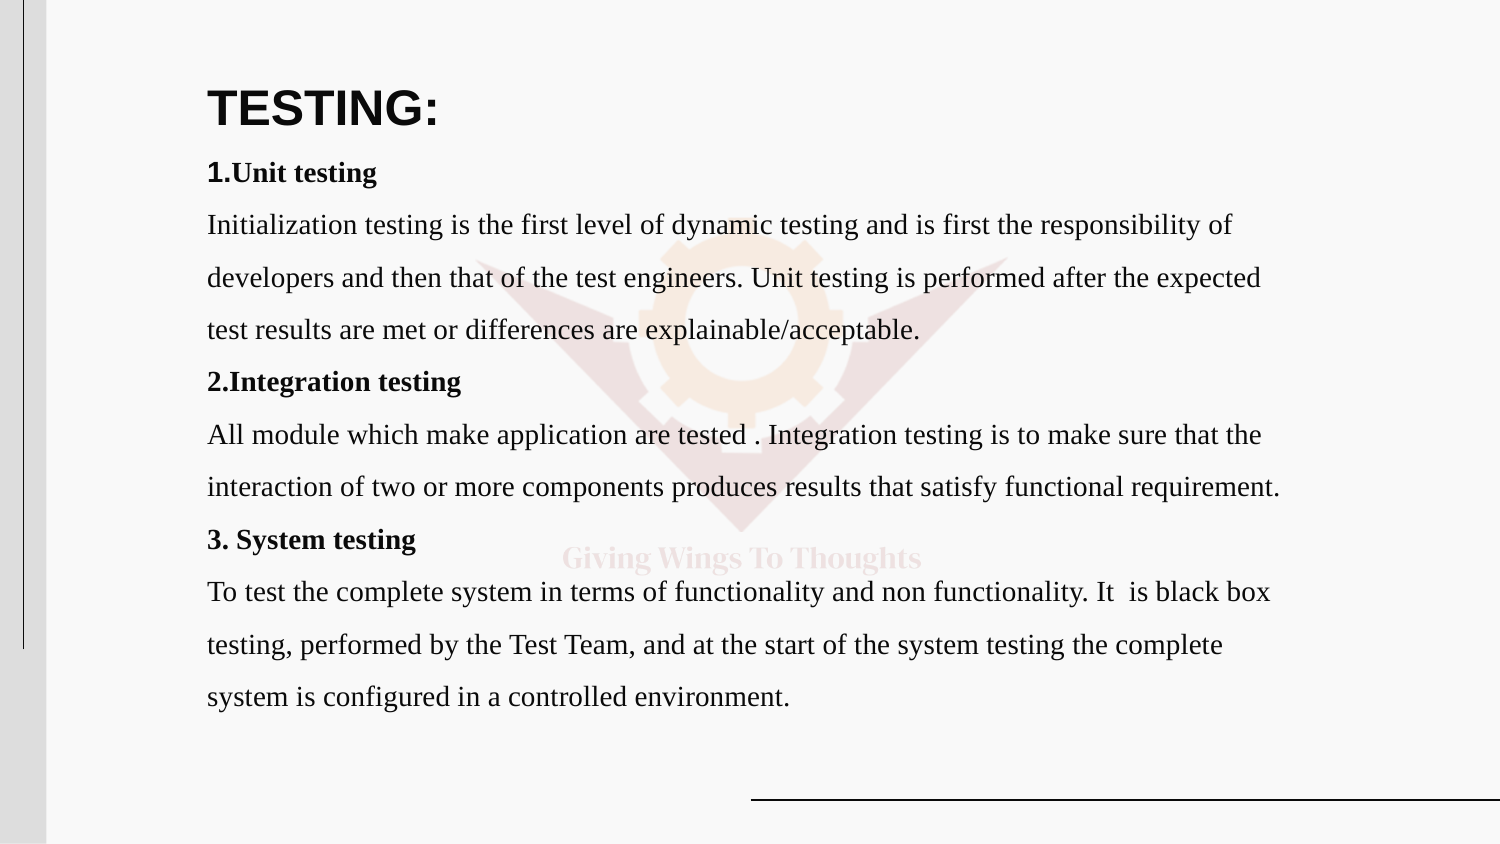

# TESTING: 1.Unit testing Initialization testing is the first level of dynamic testing and is first the responsibility of   developers and then that of the test engineers. Unit testing is performed after the expected test results are met or differences are explainable/acceptable. 2.Integration testing All module which make application are tested . Integration testing is to make sure that the interaction of two or more components produces results that satisfy functional requirement. 3. System testing To test the complete system in terms of functionality and non functionality. It  is black box testing, performed by the Test Team, and at the start of the system testing the complete system is configured in a controlled environment.